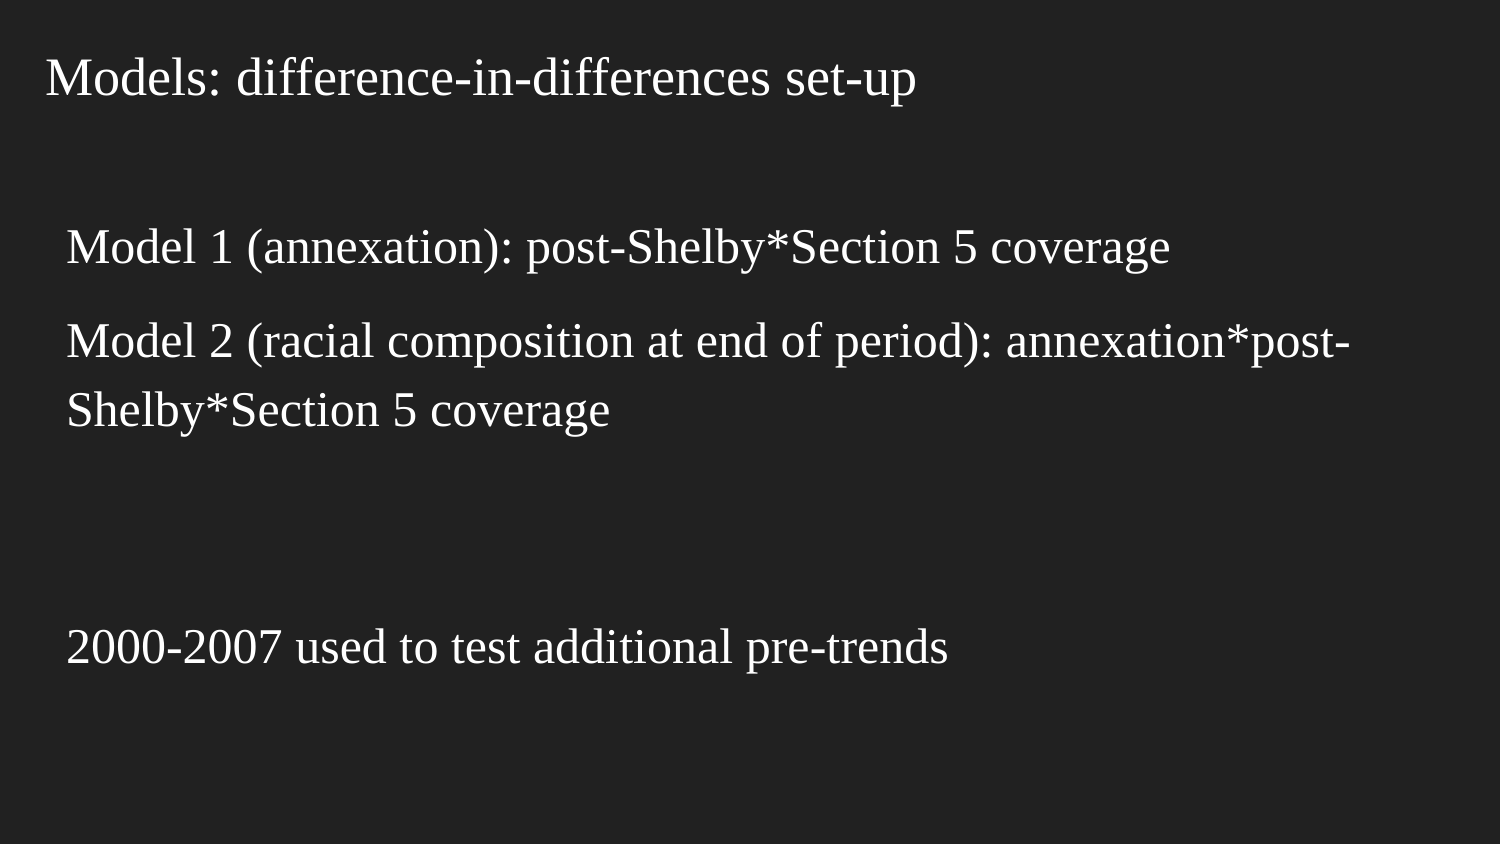

# Models: difference-in-differences set-up
Model 1 (annexation): post-Shelby*Section 5 coverage
Model 2 (racial composition at end of period): annexation*post-Shelby*Section 5 coverage

2000-2007 used to test additional pre-trends